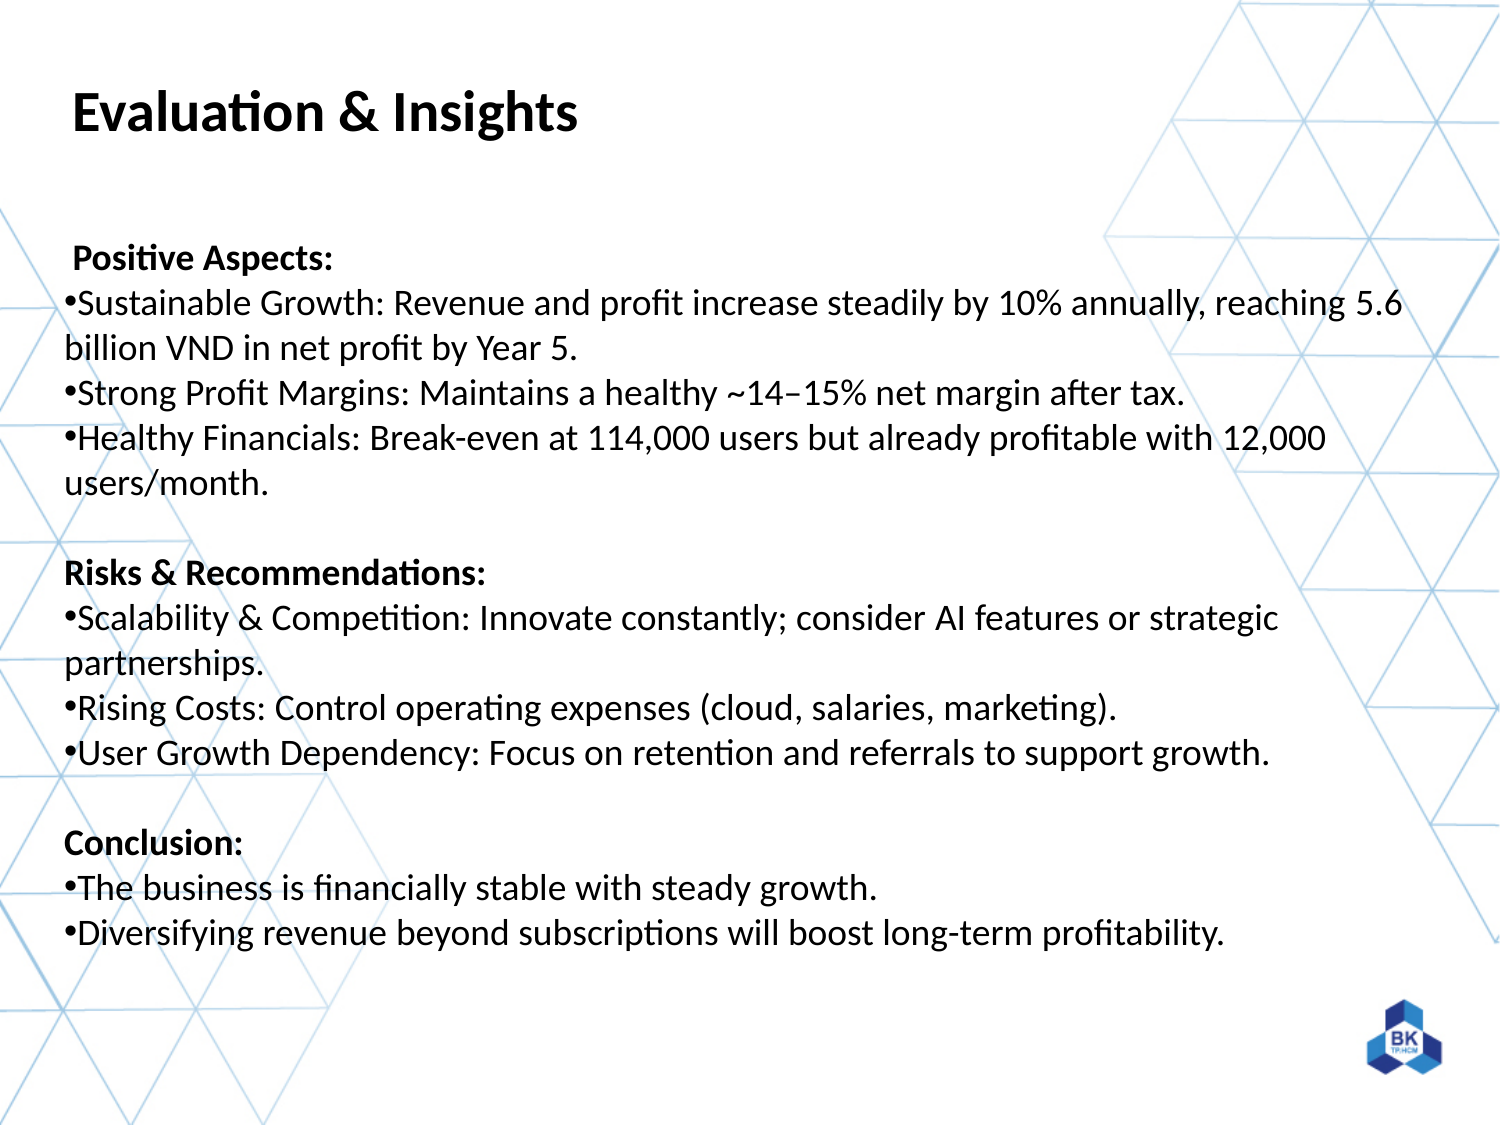

Evaluation & Insights

 Positive Aspects:
Sustainable Growth: Revenue and profit increase steadily by 10% annually, reaching 5.6 billion VND in net profit by Year 5.
Strong Profit Margins: Maintains a healthy ~14–15% net margin after tax.
Healthy Financials: Break-even at 114,000 users but already profitable with 12,000 users/month.

Risks & Recommendations:
Scalability & Competition: Innovate constantly; consider AI features or strategic partnerships.
Rising Costs: Control operating expenses (cloud, salaries, marketing).
User Growth Dependency: Focus on retention and referrals to support growth.

Conclusion:
The business is financially stable with steady growth.
Diversifying revenue beyond subscriptions will boost long-term profitability.